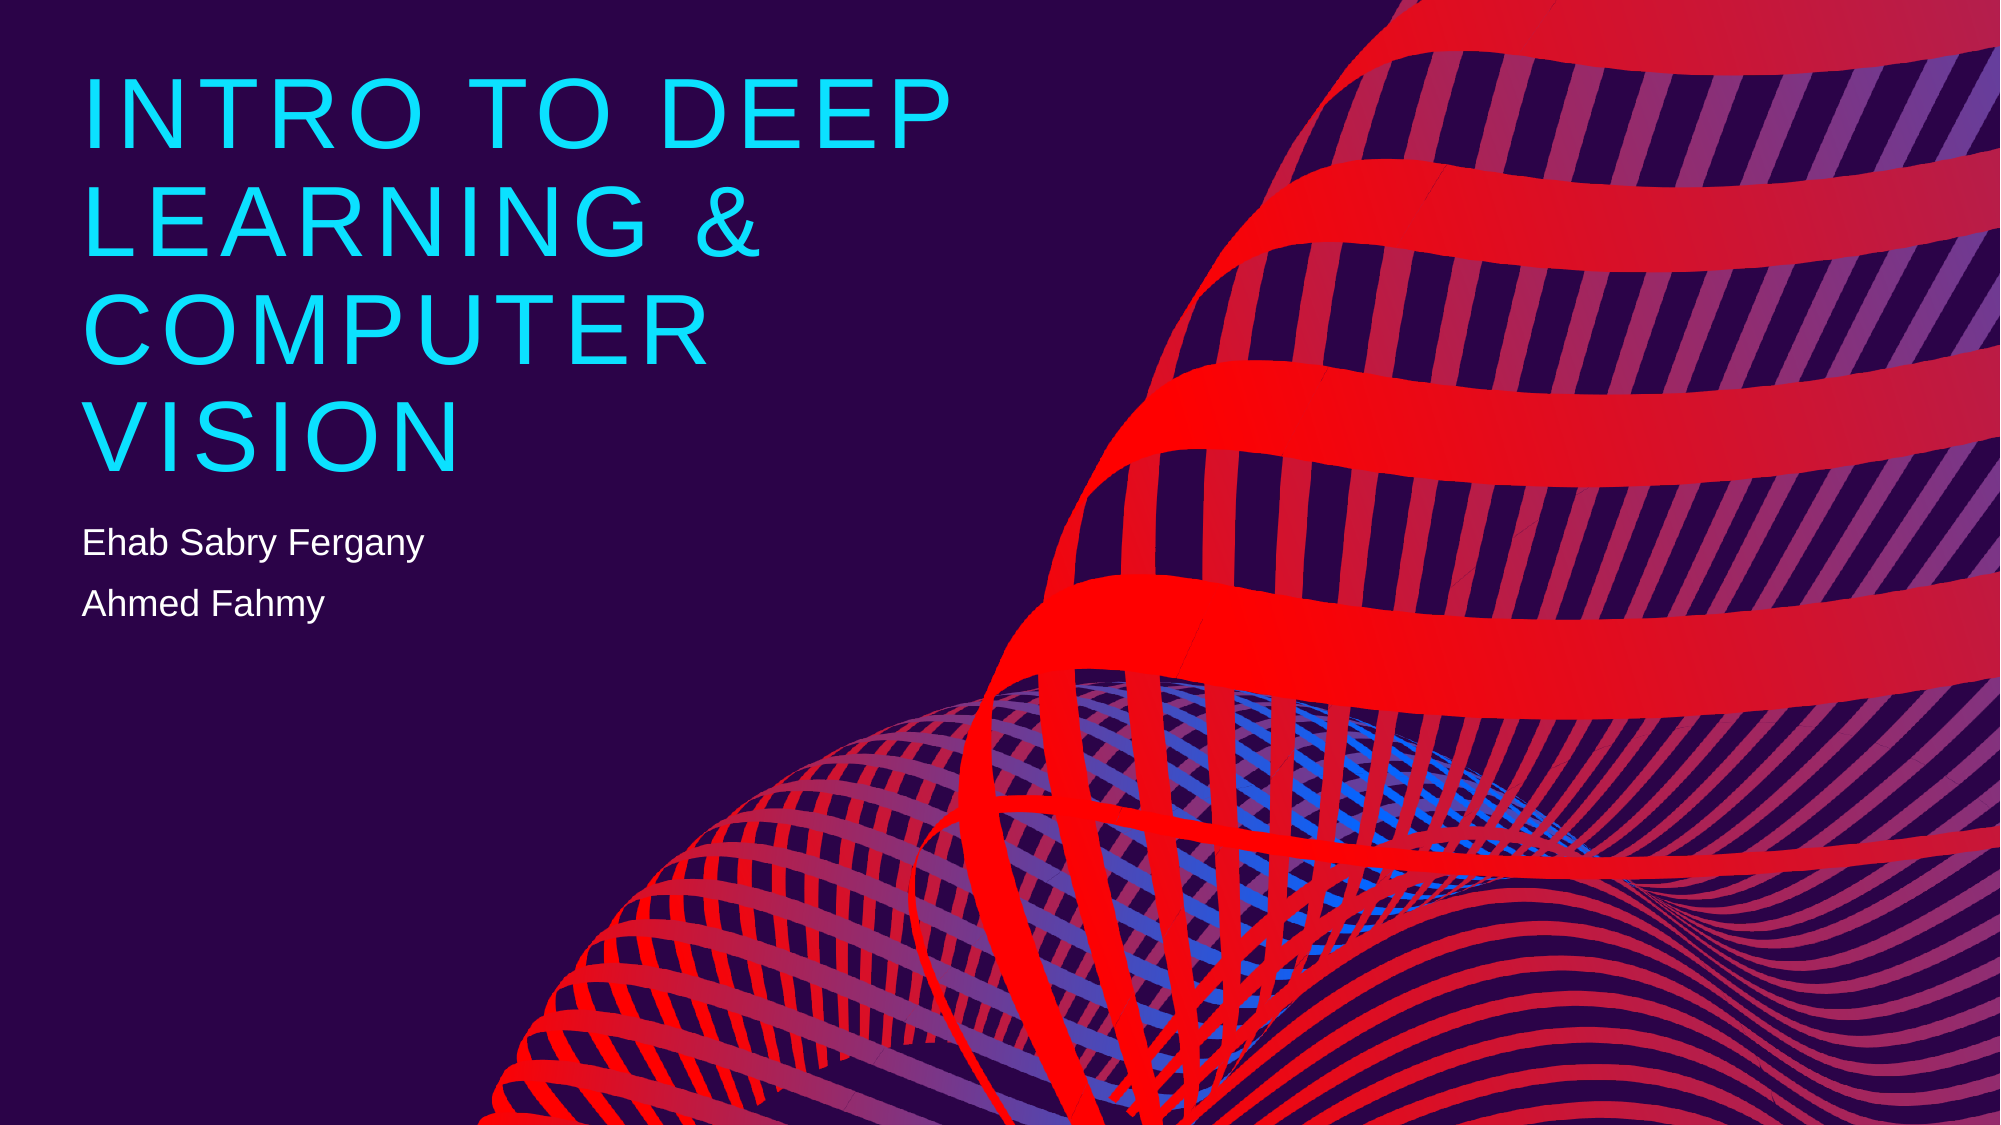

# Intro to DEEP learning & Computer Vision
Ehab Sabry Fergany
Ahmed Fahmy